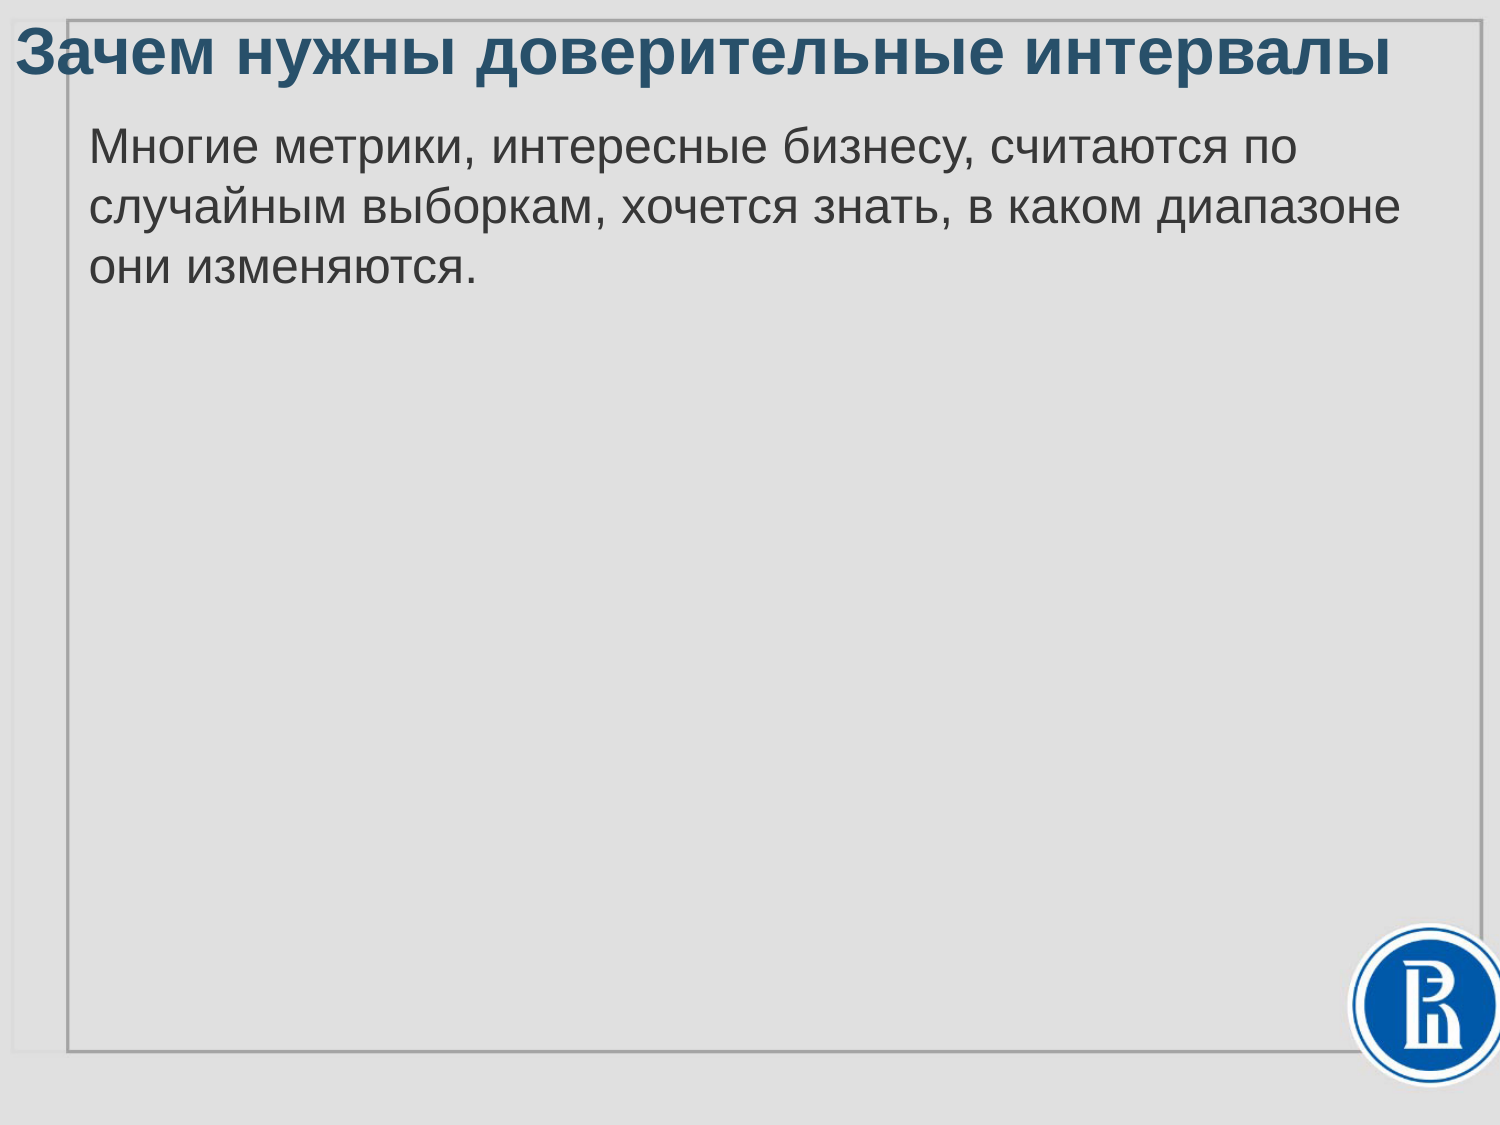

# Зачем нужны доверительные интервалы
Многие метрики, интересные бизнесу, считаются по случайным выборкам, хочется знать, в каком диапазоне они изменяются.